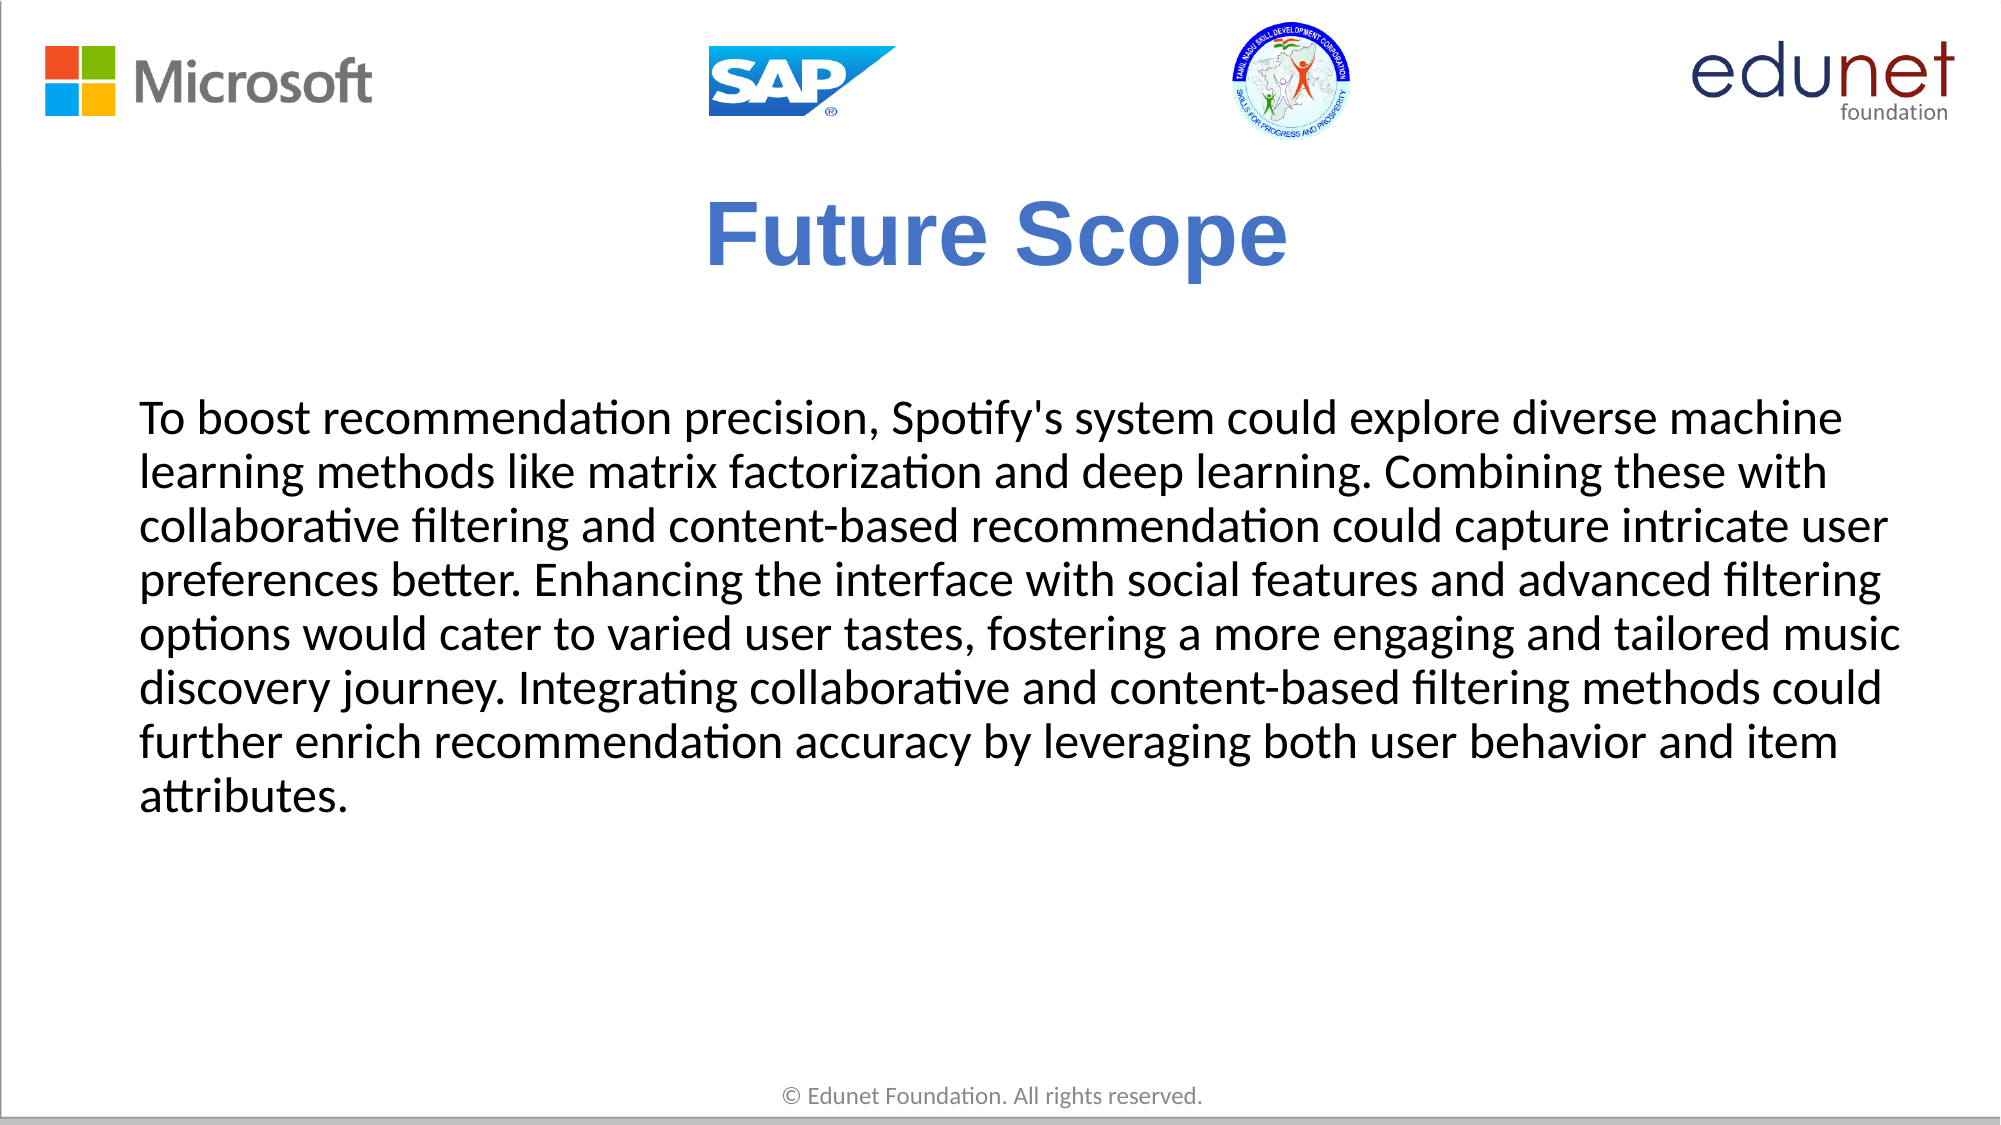

# Future Scope
To boost recommendation precision, Spotify's system could explore diverse machine learning methods like matrix factorization and deep learning. Combining these with collaborative filtering and content-based recommendation could capture intricate user preferences better. Enhancing the interface with social features and advanced filtering options would cater to varied user tastes, fostering a more engaging and tailored music discovery journey. Integrating collaborative and content-based filtering methods could further enrich recommendation accuracy by leveraging both user behavior and item attributes.
© Edunet Foundation. All rights reserved.